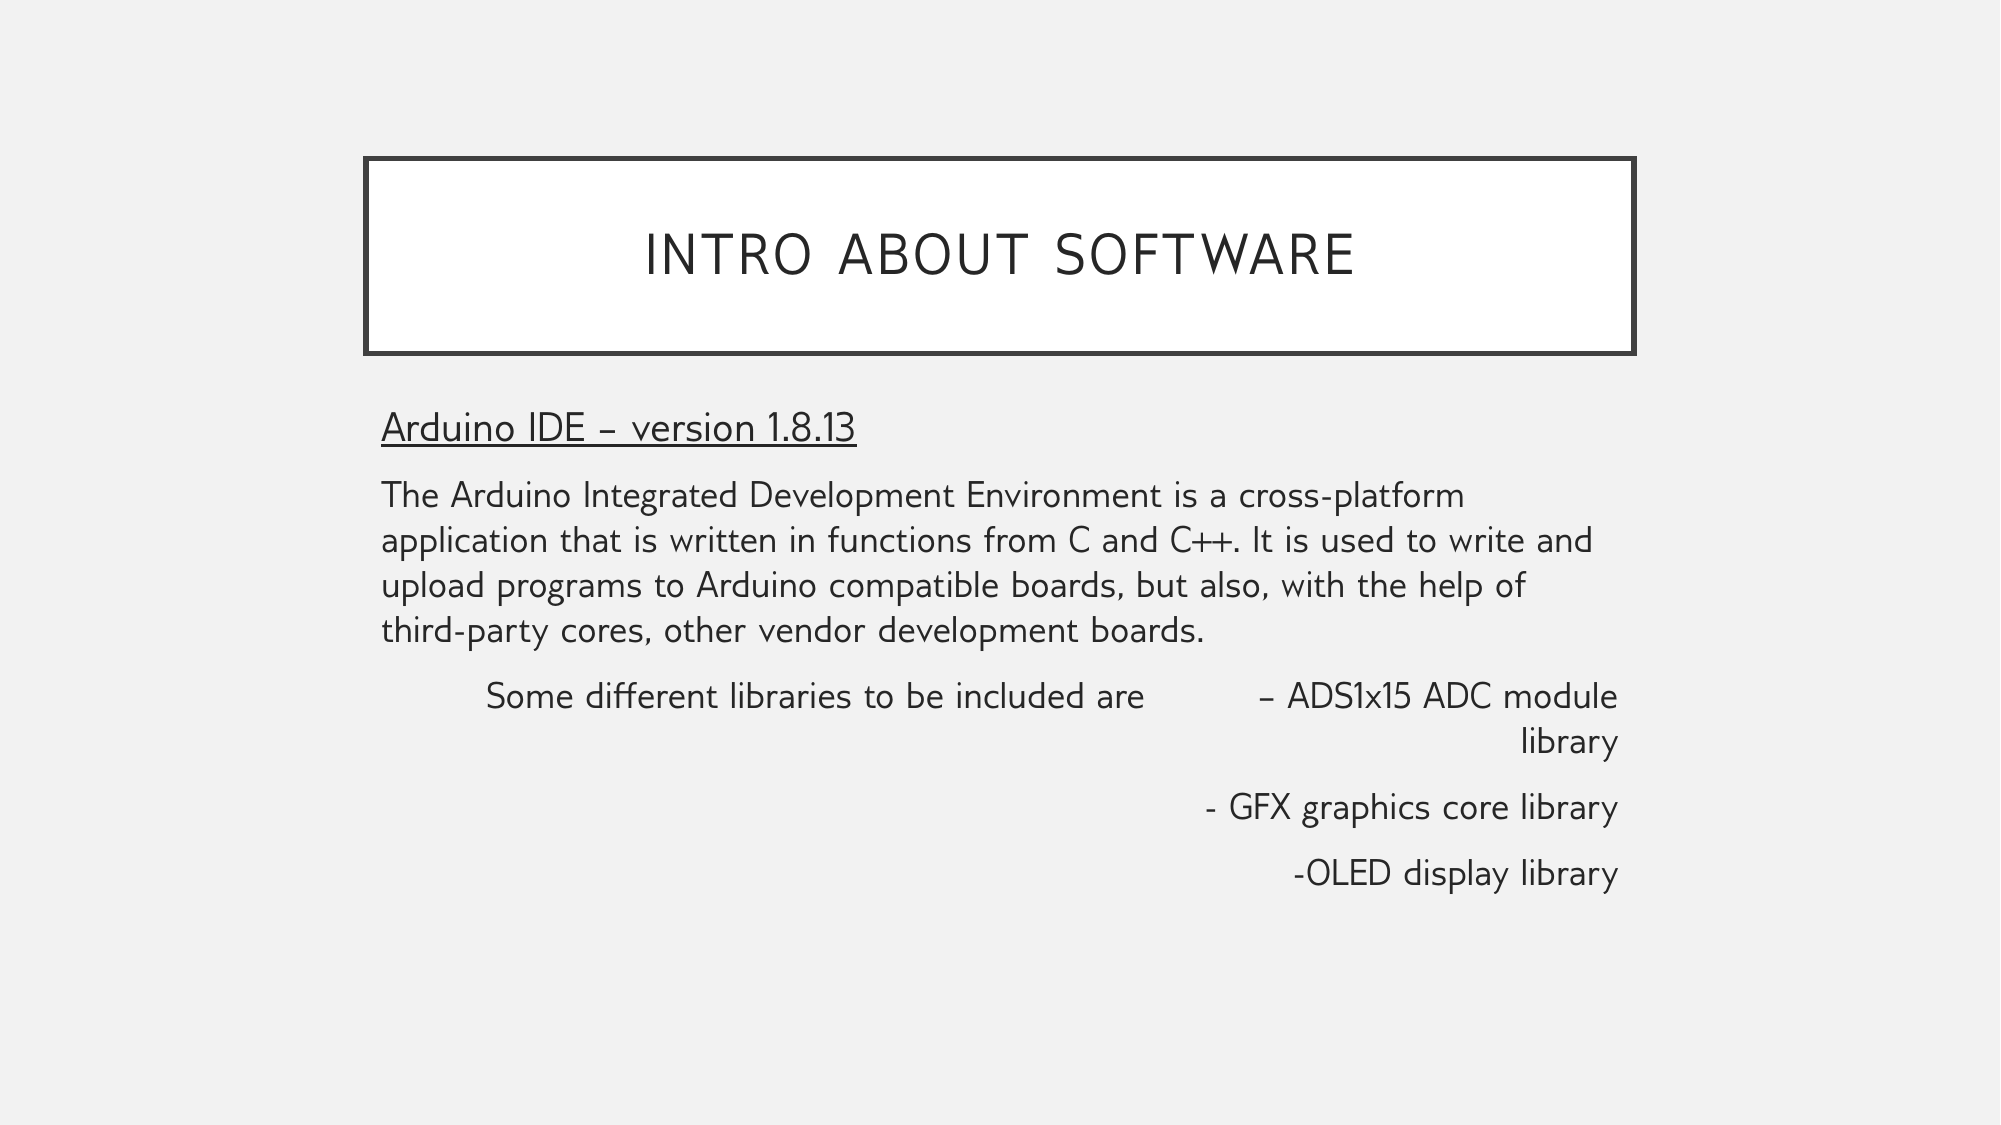

# Intro about software
Arduino IDE – version 1.8.13
The Arduino Integrated Development Environment is a cross-platform application that is written in functions from C and C++. It is used to write and upload programs to Arduino compatible boards, but also, with the help of third-party cores, other vendor development boards.
Some different libraries to be included are          – ADS1x15 ADC module library
					- GFX graphics core library
                                                                              -OLED display library